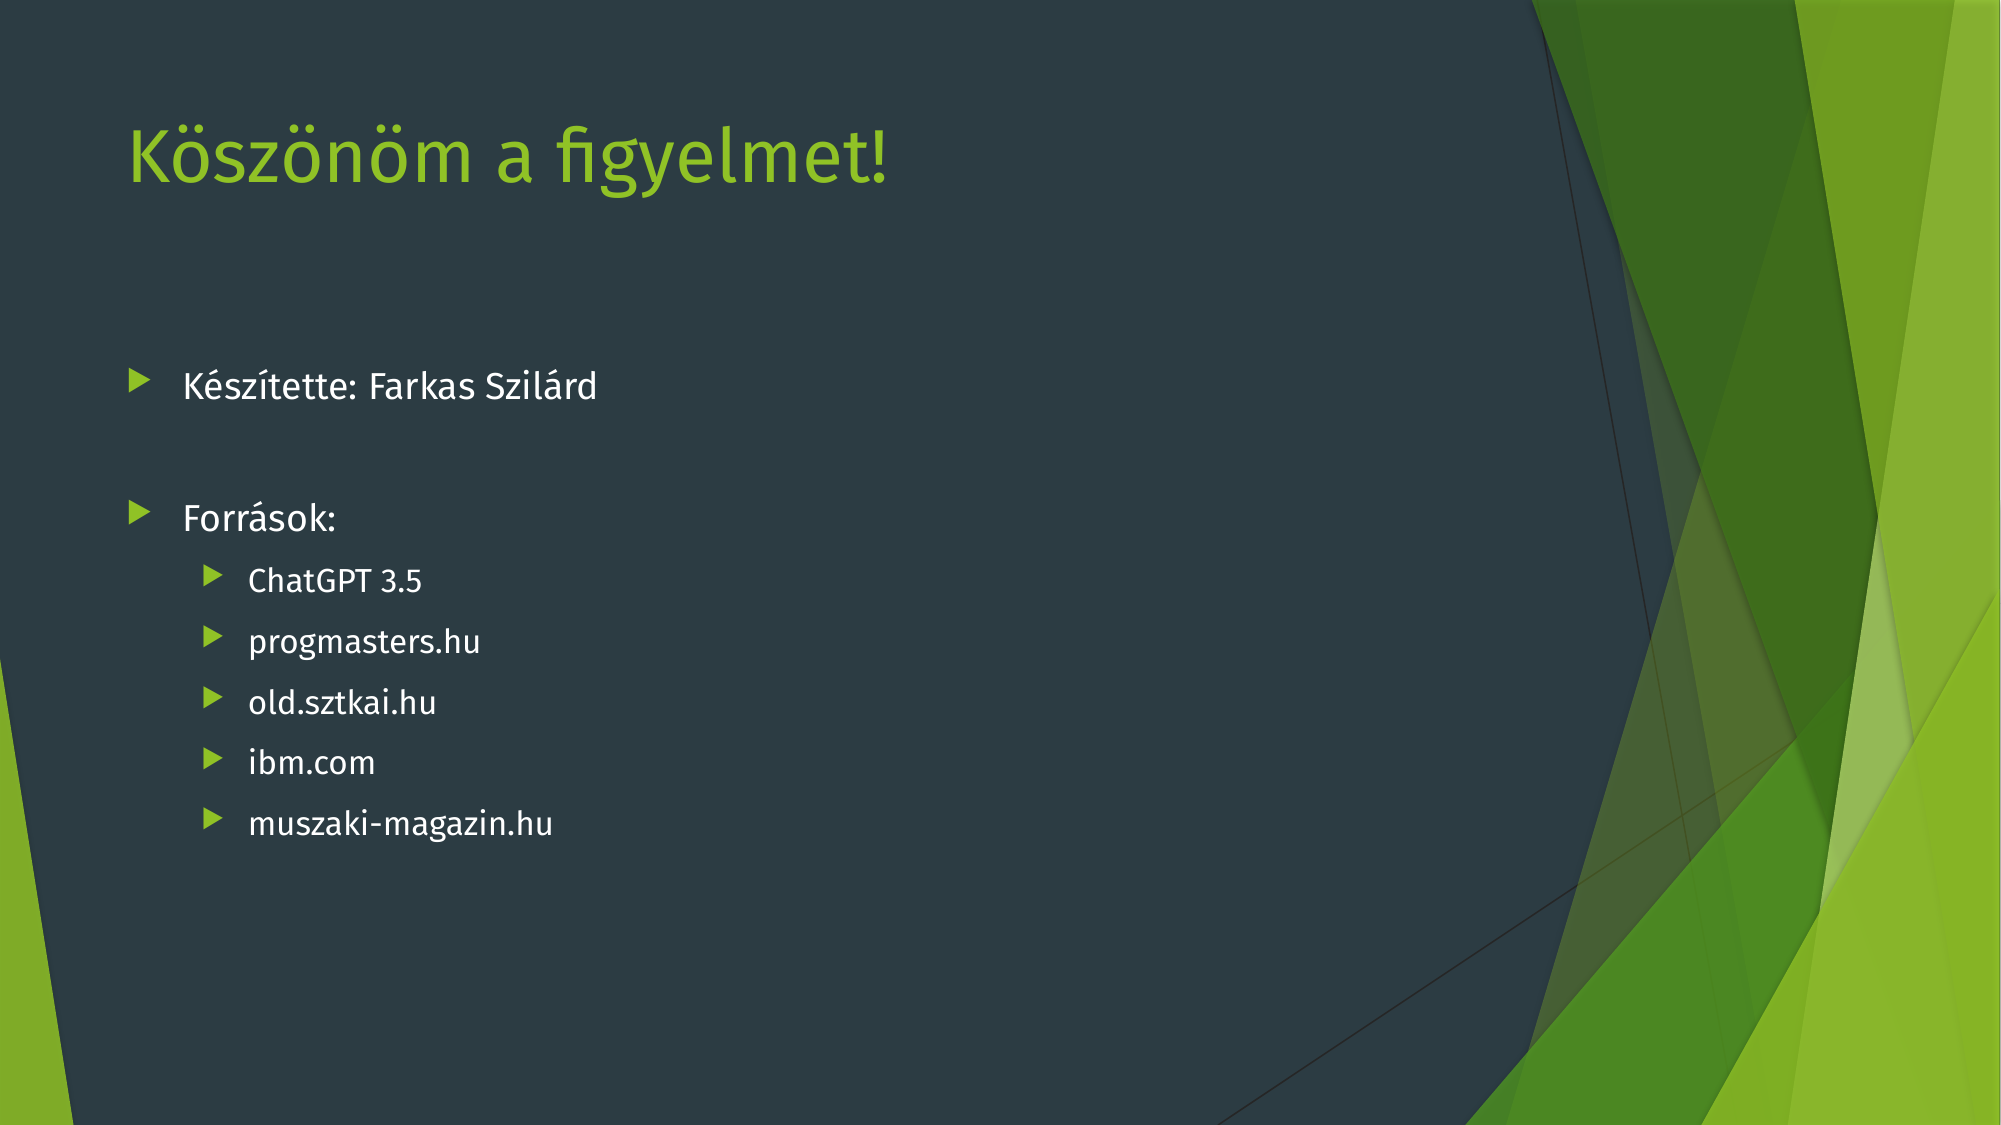

# Köszönöm a figyelmet!
Készítette: Farkas Szilárd

Források:
ChatGPT 3.5
progmasters.hu
old.sztkai.hu
ibm.com
muszaki-magazin.hu